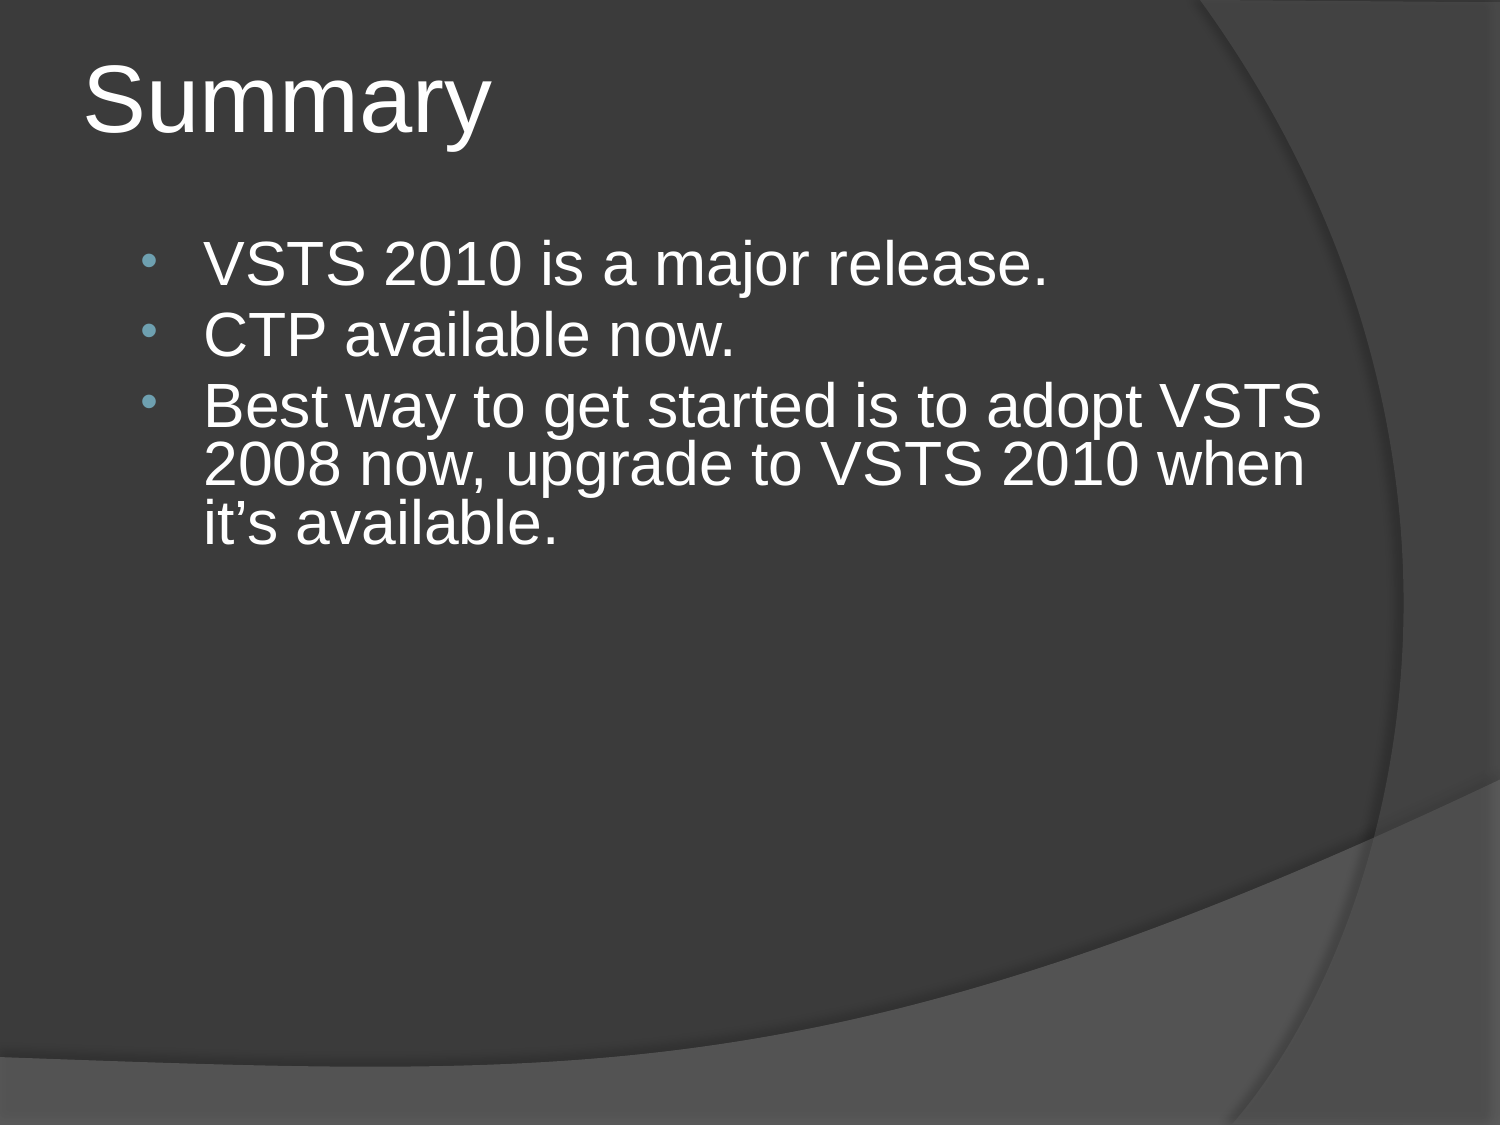

# Summary
VSTS 2010 is a major release.
CTP available now.
Best way to get started is to adopt VSTS 2008 now, upgrade to VSTS 2010 when it’s available.